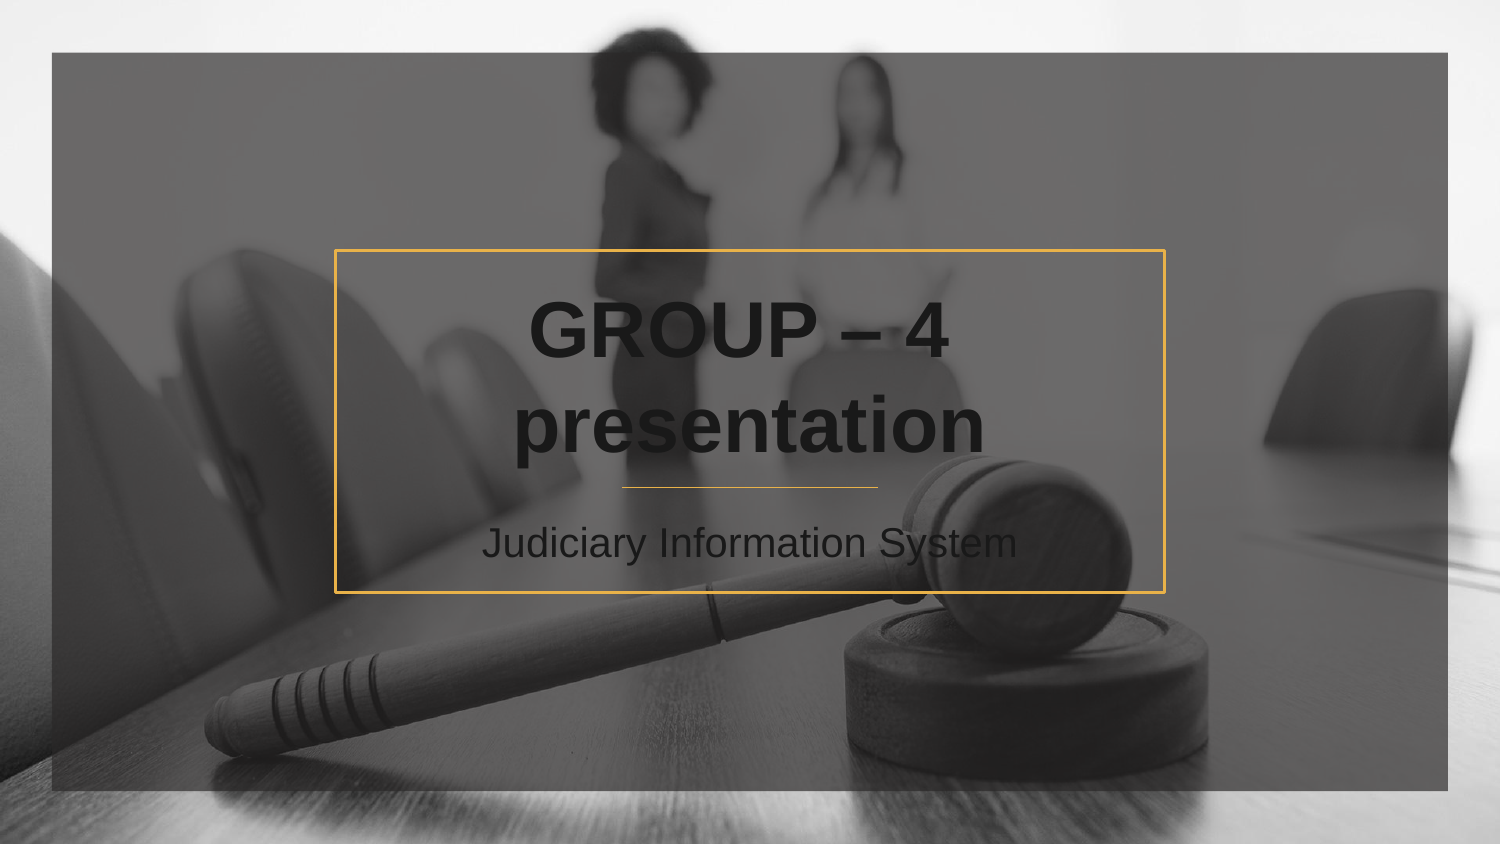

# GROUP – 4 presentation
Judiciary Information System